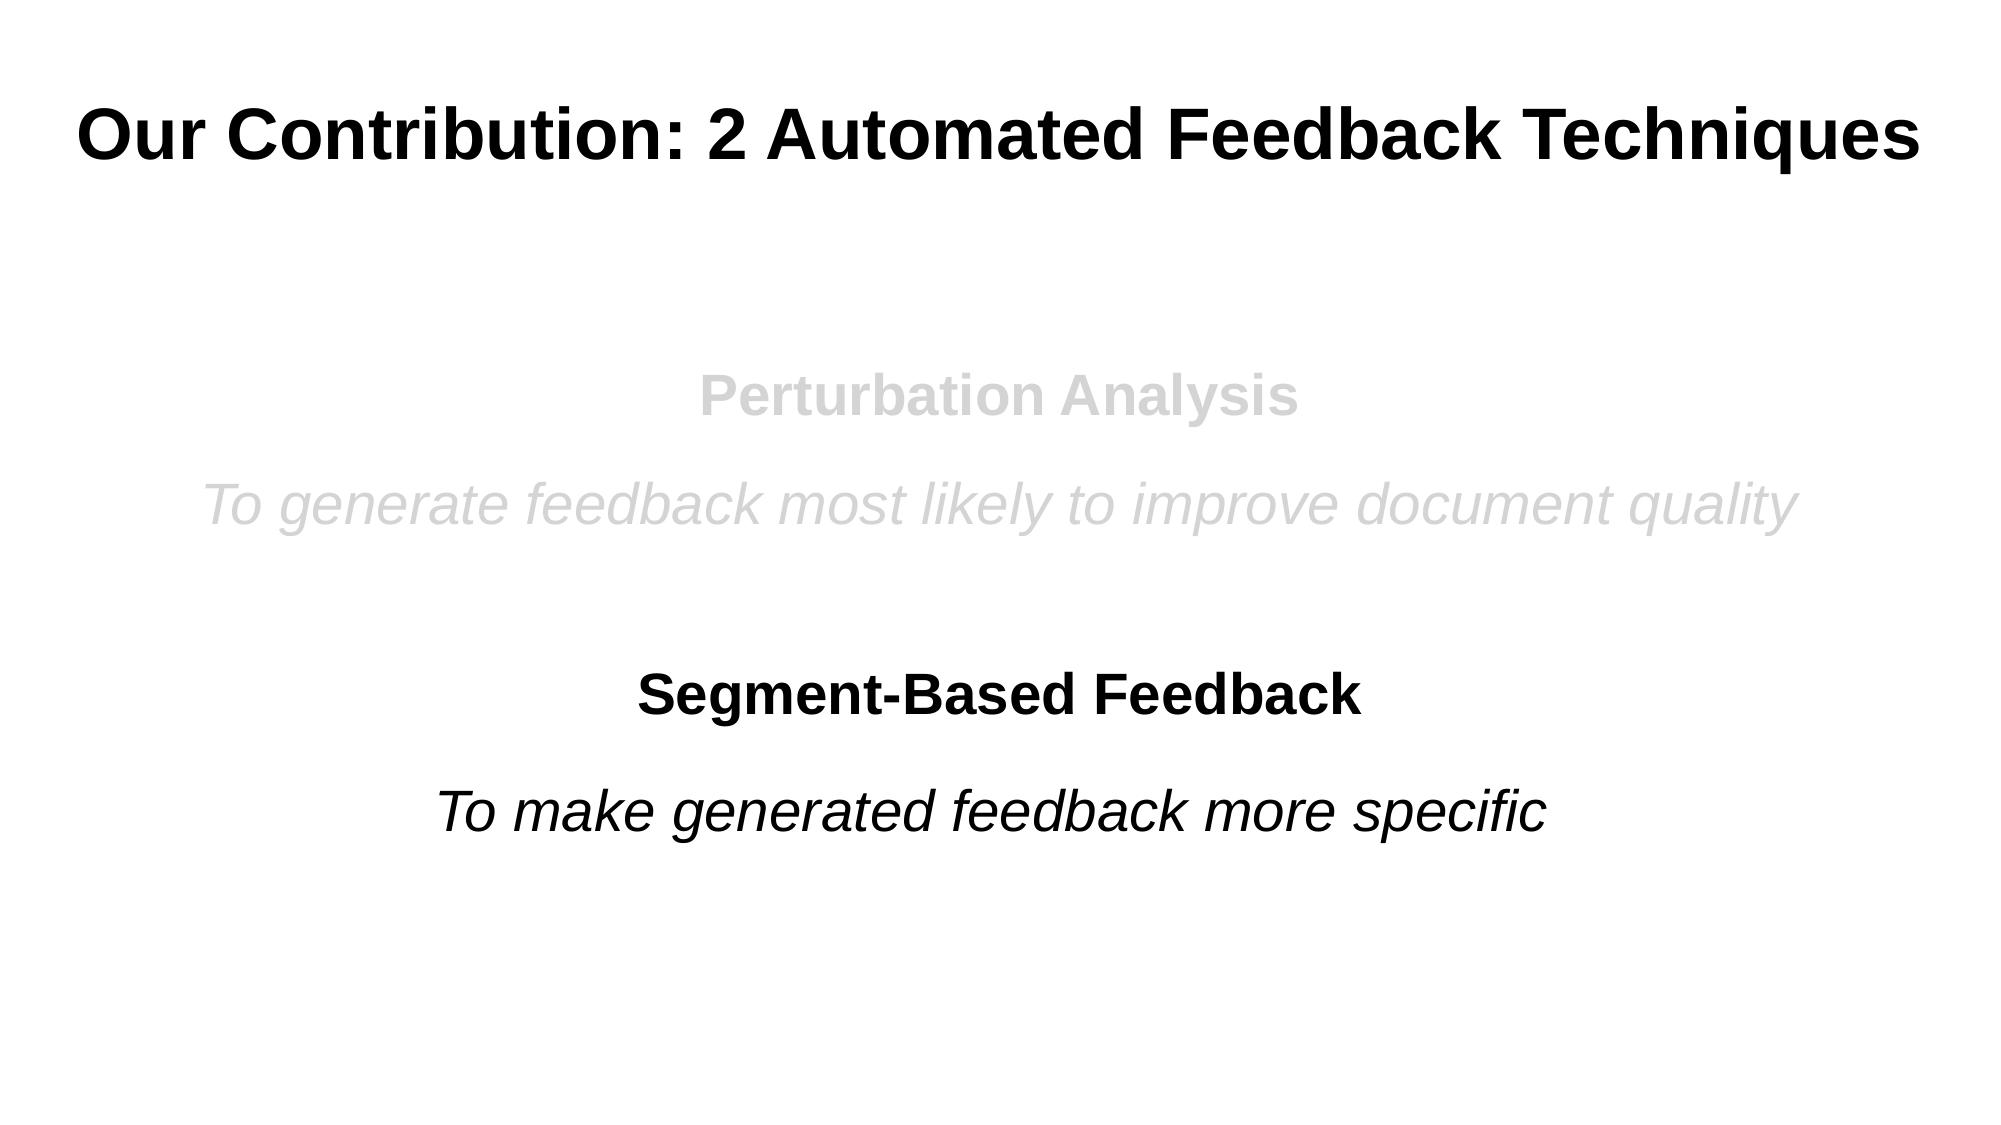

# Our Contribution: 2 Automated Feedback Techniques

Perturbation Analysis
To generate feedback most likely to improve document quality
Segment-Based Feedback
To make generated feedback more specific